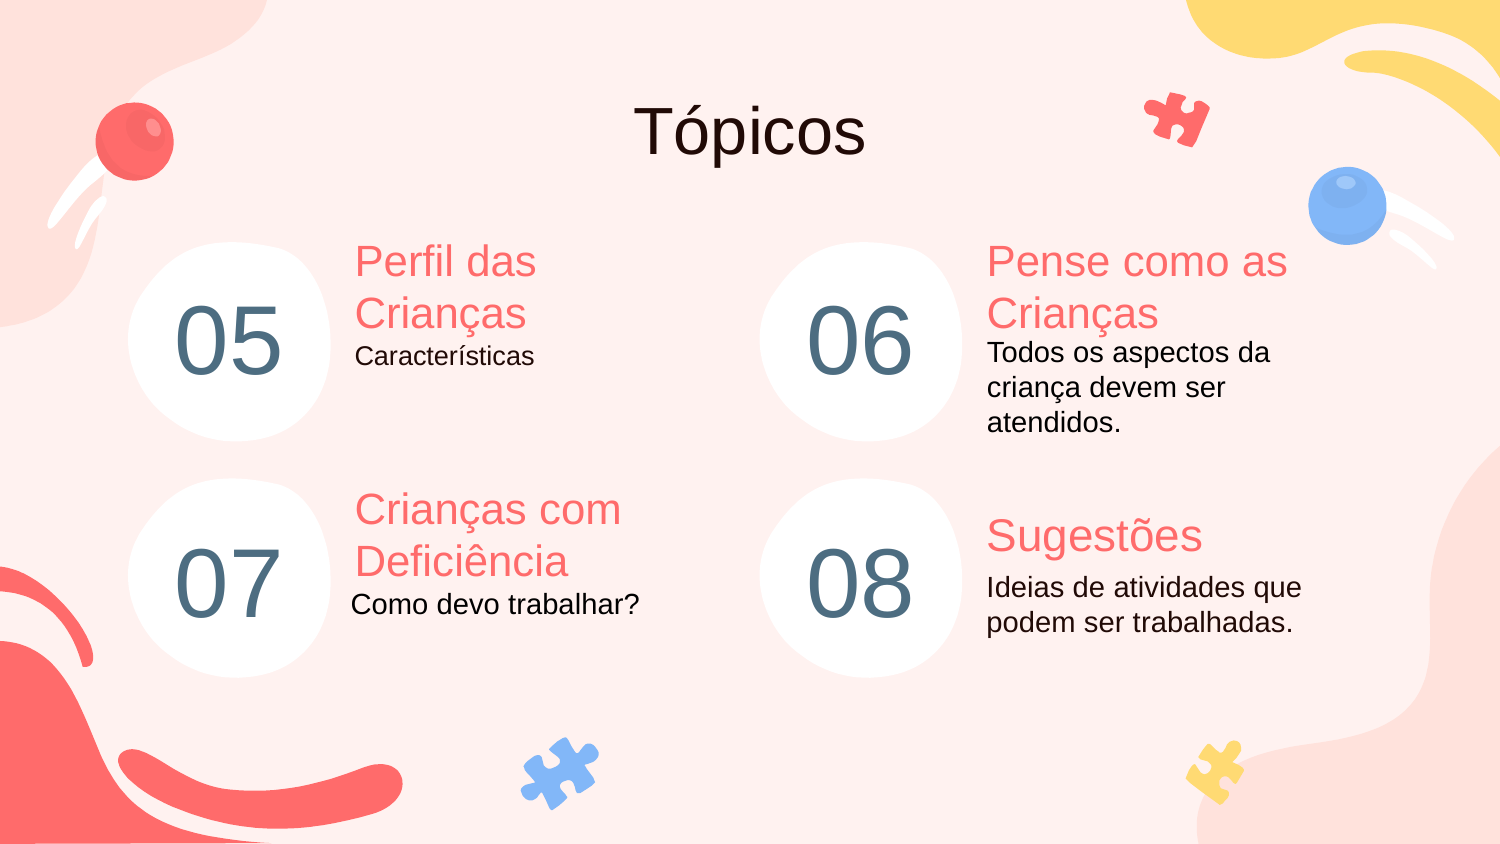

Tópicos

# Perfil das Crianças
Pense como as Crianças

05
06
Características
Todos os aspectos da criança devem ser atendidos.

Crianças com Deficiência
Sugestões
07
08
Como devo trabalhar?
Ideias de atividades que podem ser trabalhadas.